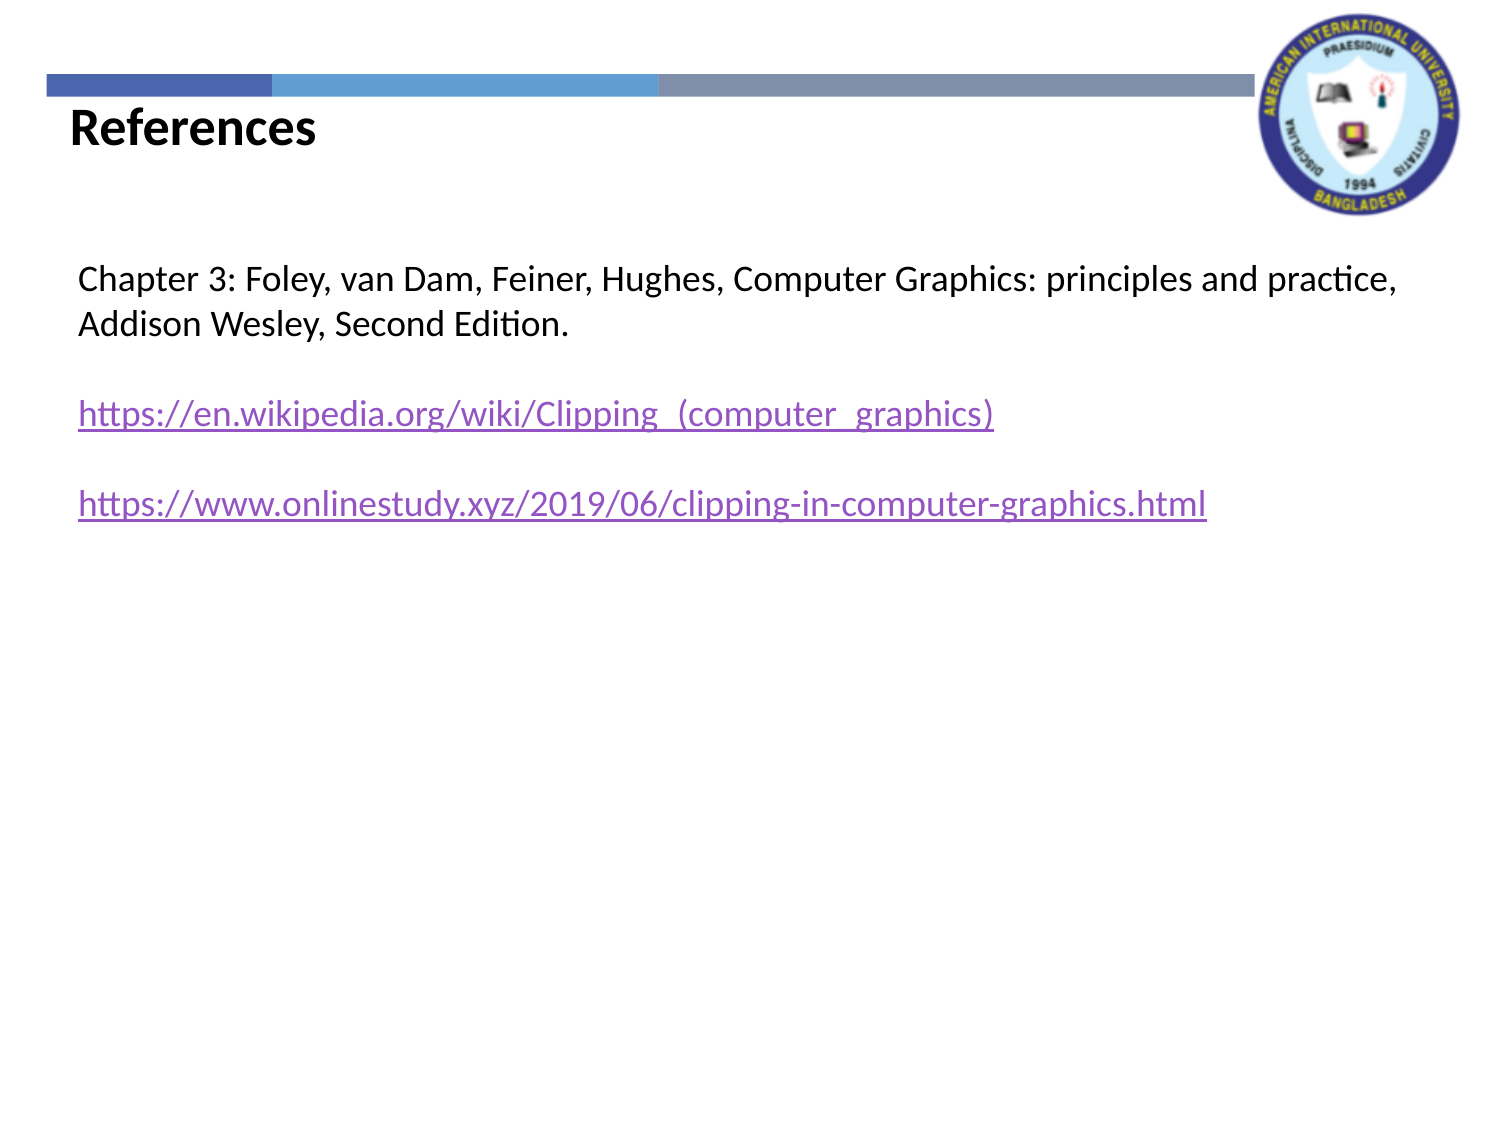

References
Chapter 3: Foley, van Dam, Feiner, Hughes, Computer Graphics: principles and practice,
Addison Wesley, Second Edition.

https://en.wikipedia.org/wiki/Clipping_(computer_graphics)

https://www.onlinestudy.xyz/2019/06/clipping-in-computer-graphics.html